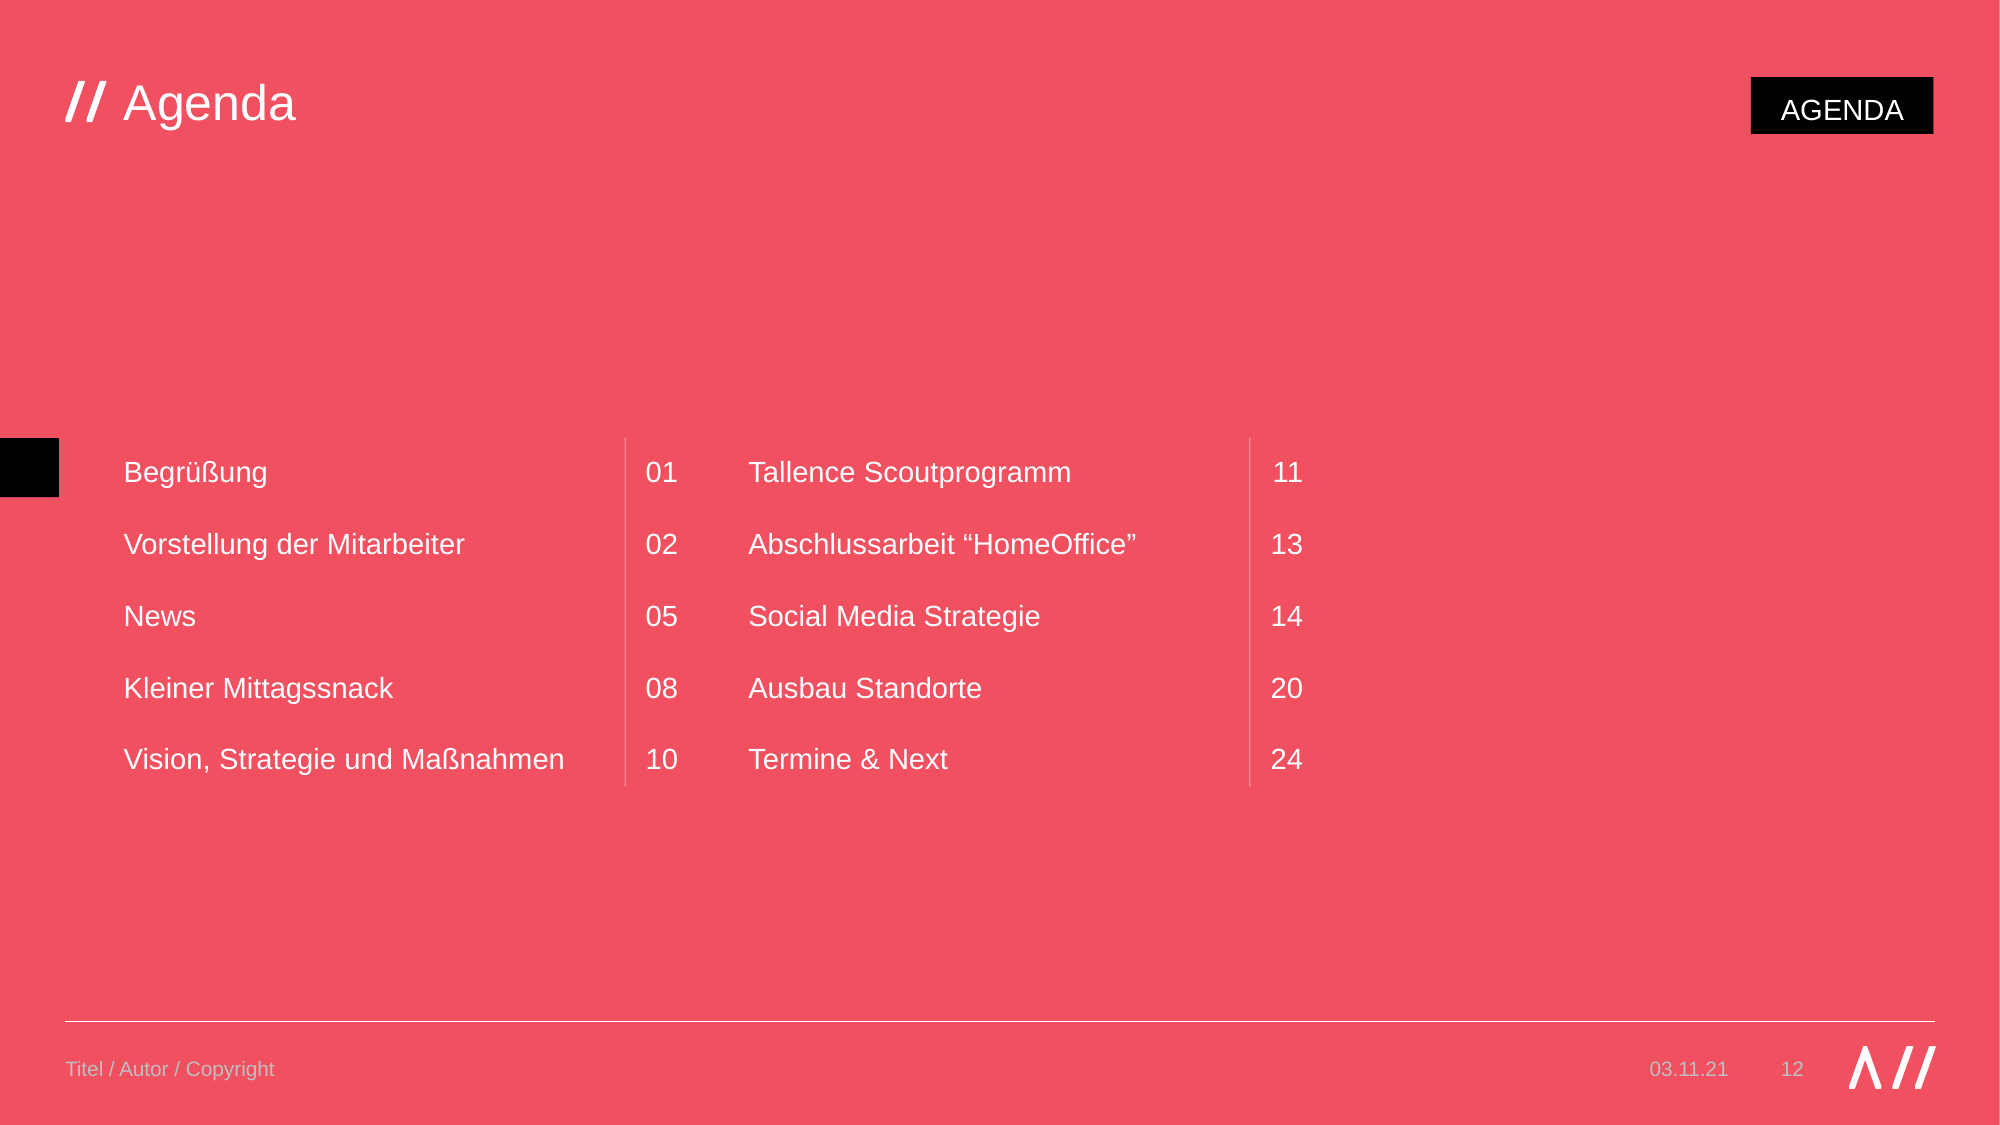

# Agenda
AGENDA
01

Begrüßung

Tallence Scoutprogramm

11
Vorstellung der Mitarbeiter
02
Abschlussarbeit “HomeOffice”
13
News
05
Social Media Strategie
14
Kleiner Mittagssnack
08
Ausbau Standorte
20
Vision, Strategie und Maßnahmen
10
Termine & Next
24
Titel / Autor / Copyright
03.11.21
12